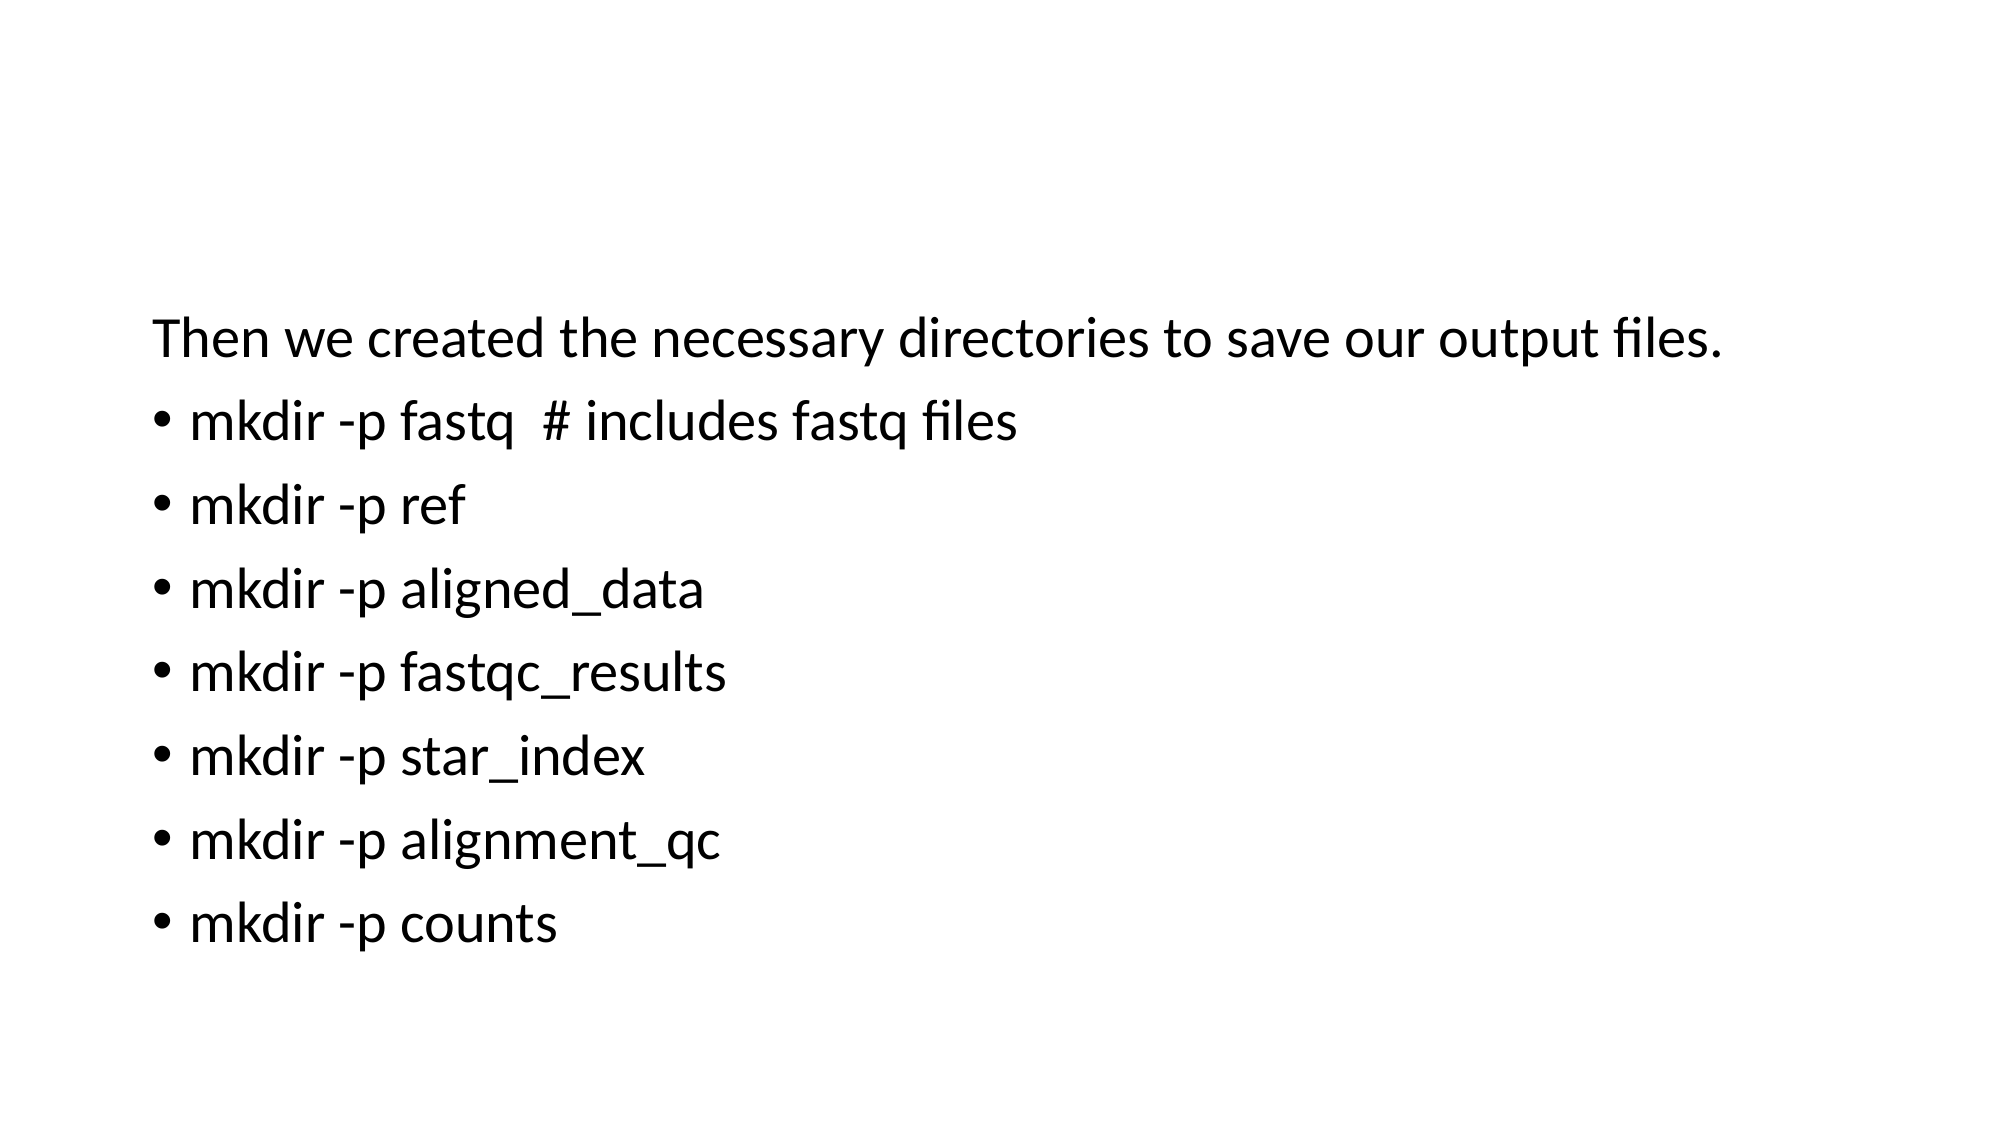

#
Then we created the necessary directories to save our output files.
mkdir -p fastq  # includes fastq files
mkdir -p ref
mkdir -p aligned_data
mkdir -p fastqc_results
mkdir -p star_index
mkdir -p alignment_qc
mkdir -p counts